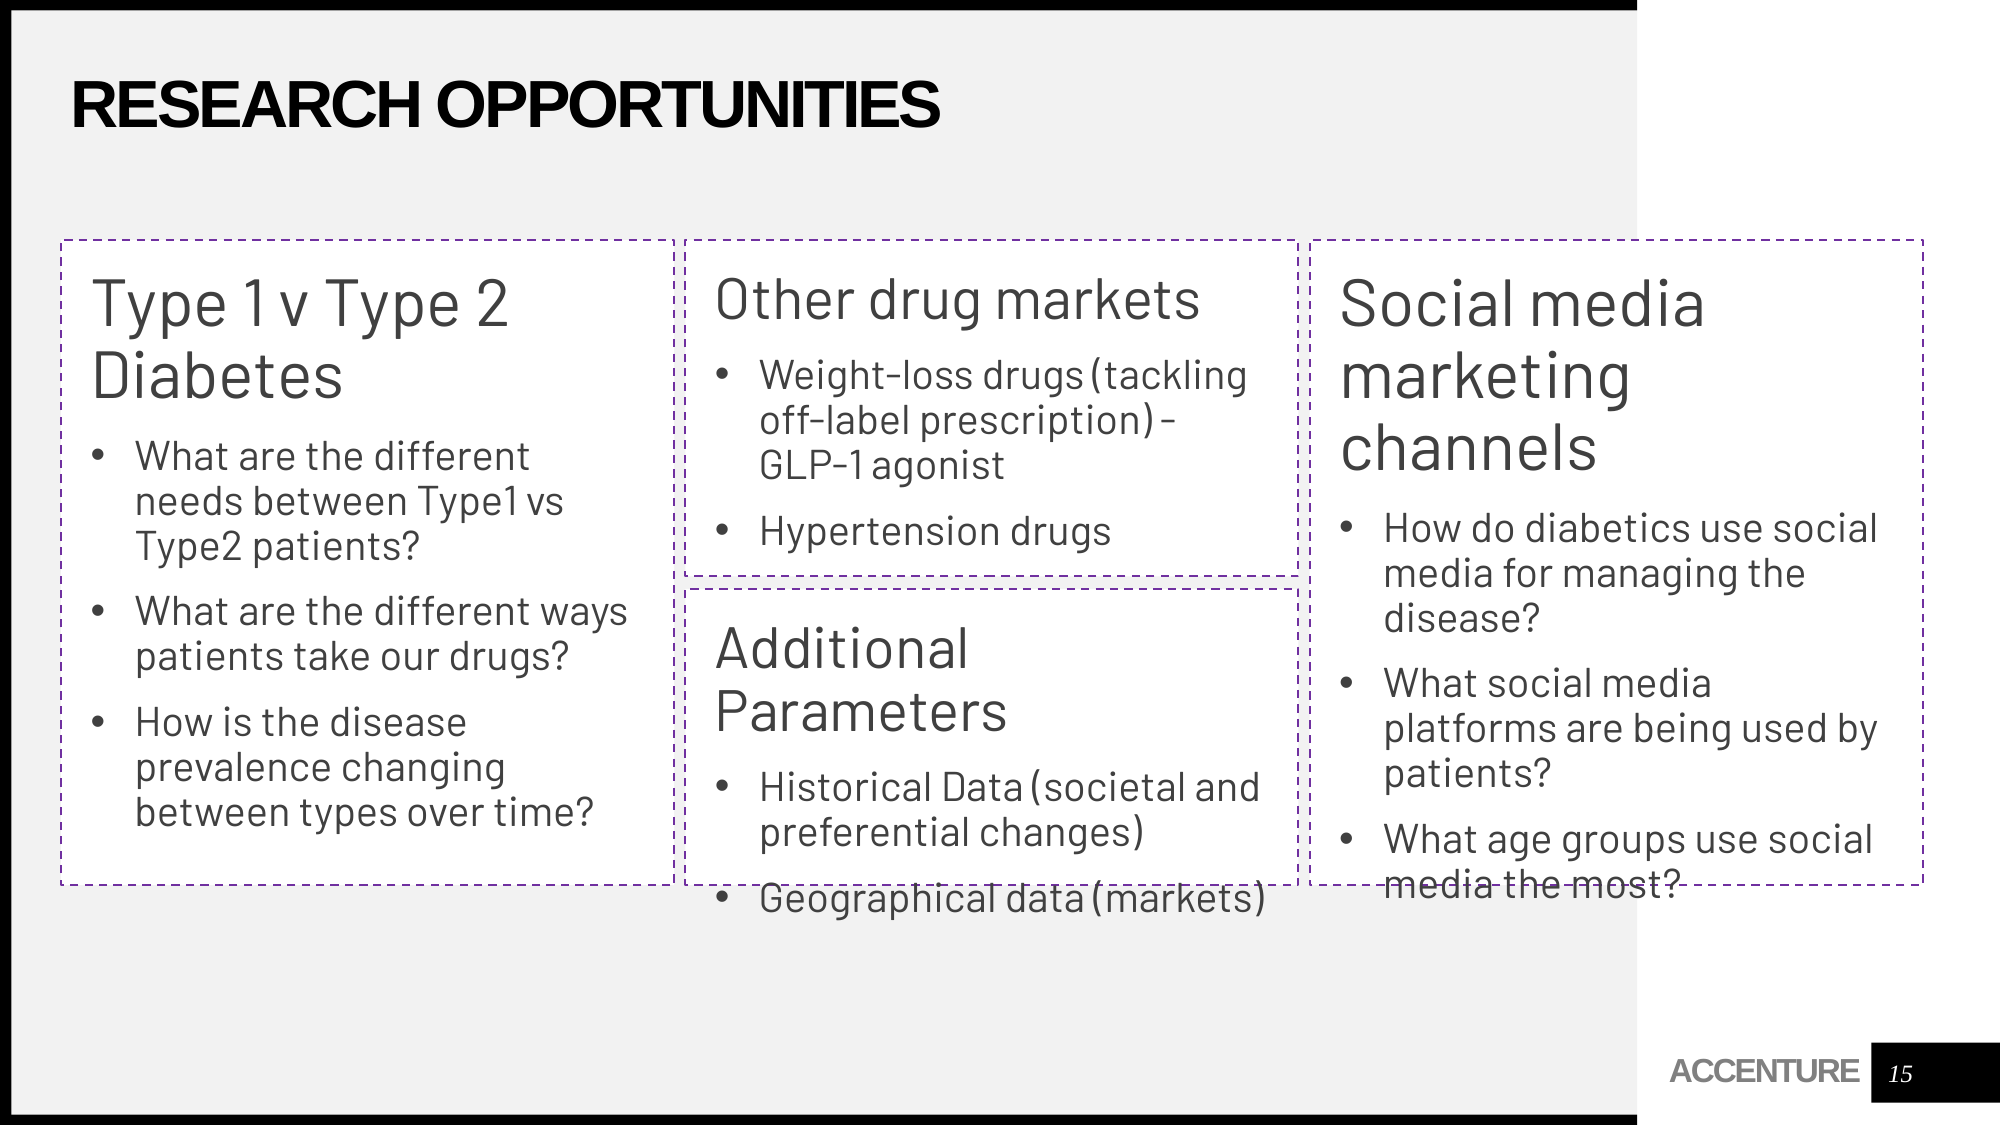

# Research opportunities
Other drug markets
Weight-loss drugs (tackling off-label prescription) - GLP-1 agonist
Hypertension drugs

Social media marketing channels
How do diabetics use social media for managing the disease?
What social media platforms are being used by patients?
What age groups use social media the most?

Type 1 v Type 2 Diabetes
What are the different needs between Type1 vs Type2 patients?
What are the different ways patients take our drugs?
How is the disease prevalence changing between types over time?

Additional Parameters
Historical Data (societal and preferential changes)
Geographical data (markets)

15